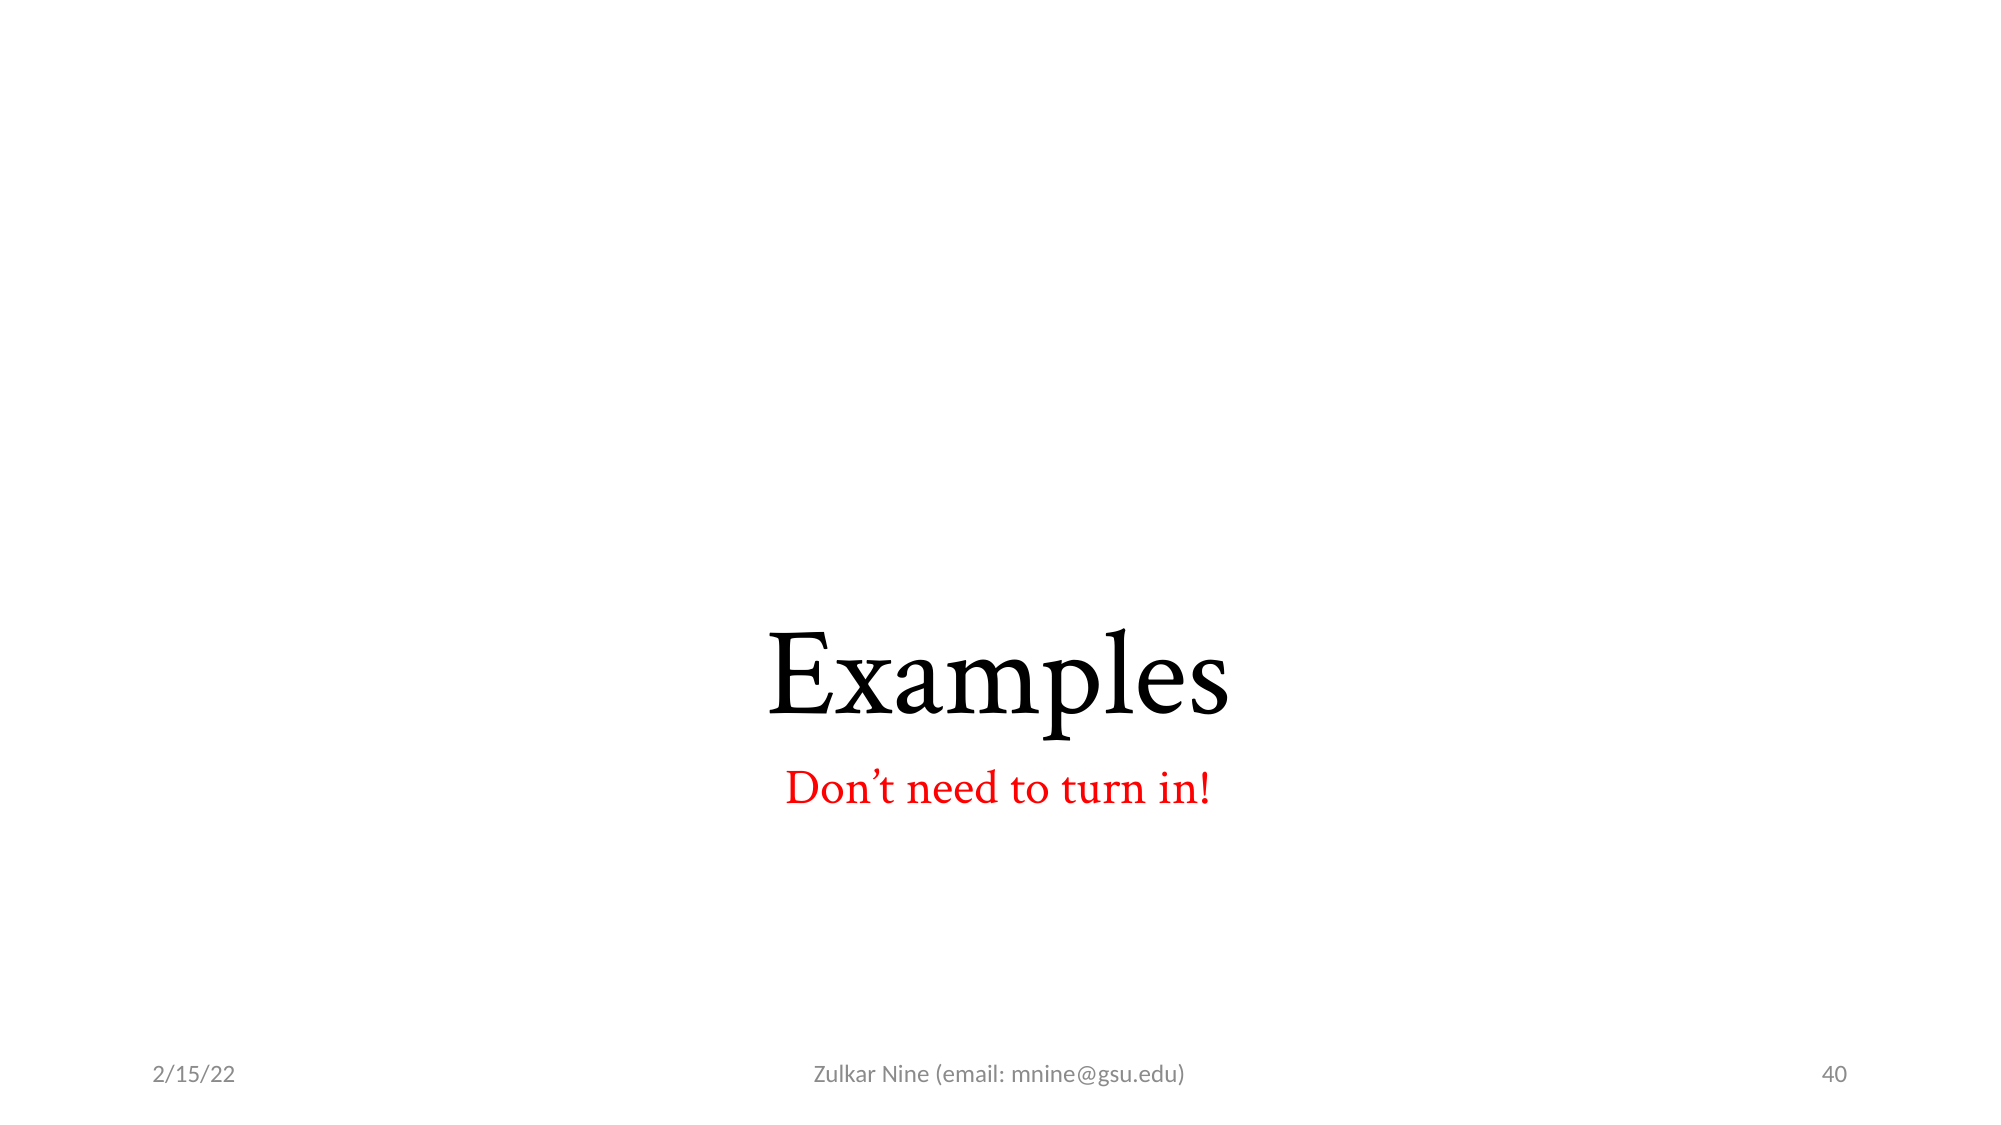

# Examples
Don’t need to turn in!
2/15/22
Zulkar Nine (email: mnine@gsu.edu)
40